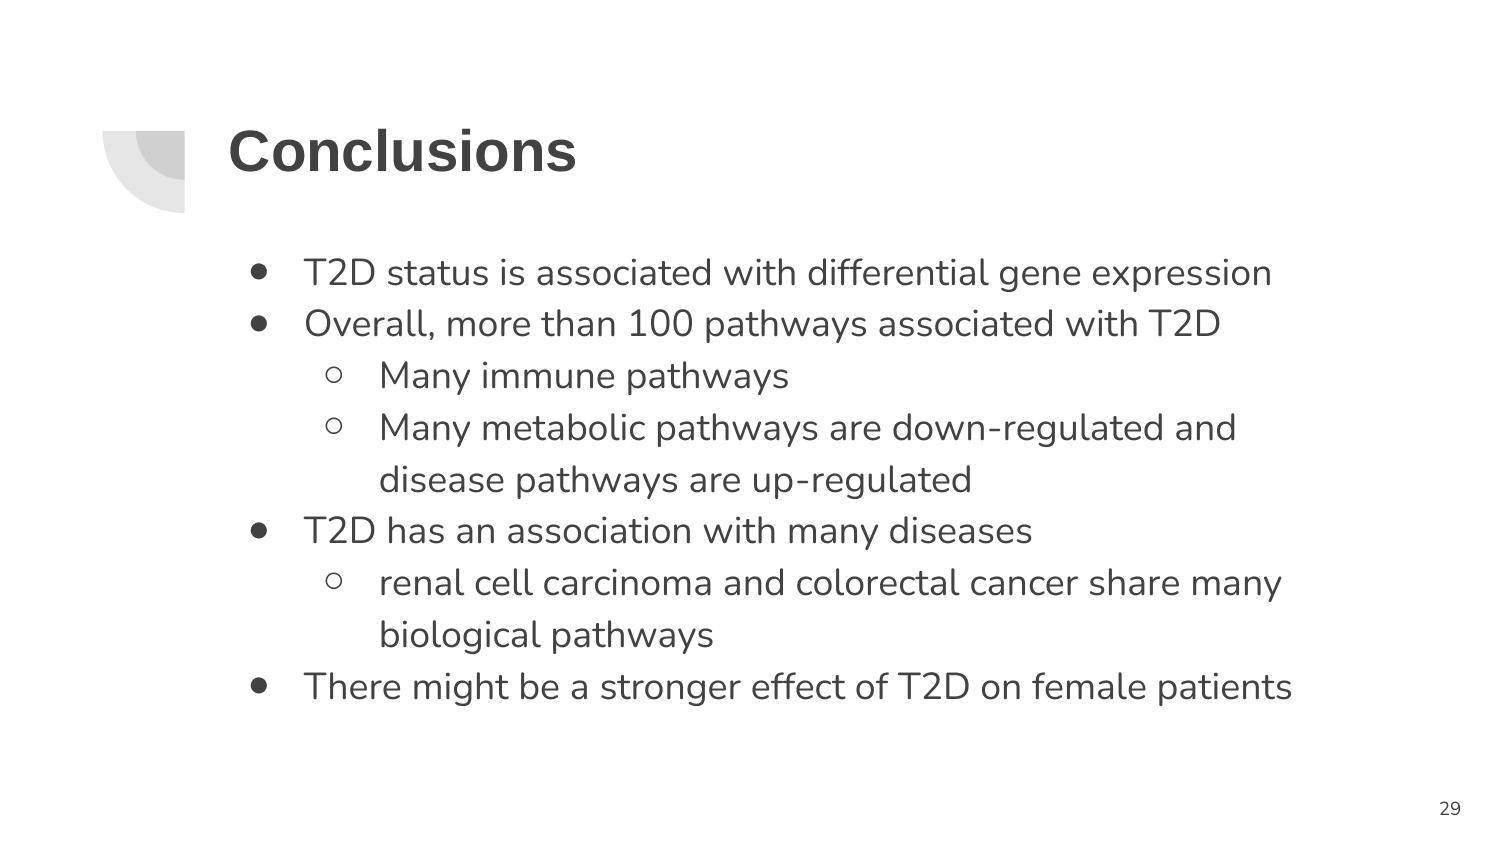

# Conclusions
T2D status is associated with differential gene expression
Overall, more than 100 pathways associated with T2D
Many immune pathways
Many metabolic pathways are down-regulated and disease pathways are up-regulated
T2D has an association with many diseases
renal cell carcinoma and colorectal cancer share many biological pathways
There might be a stronger effect of T2D on female patients
29